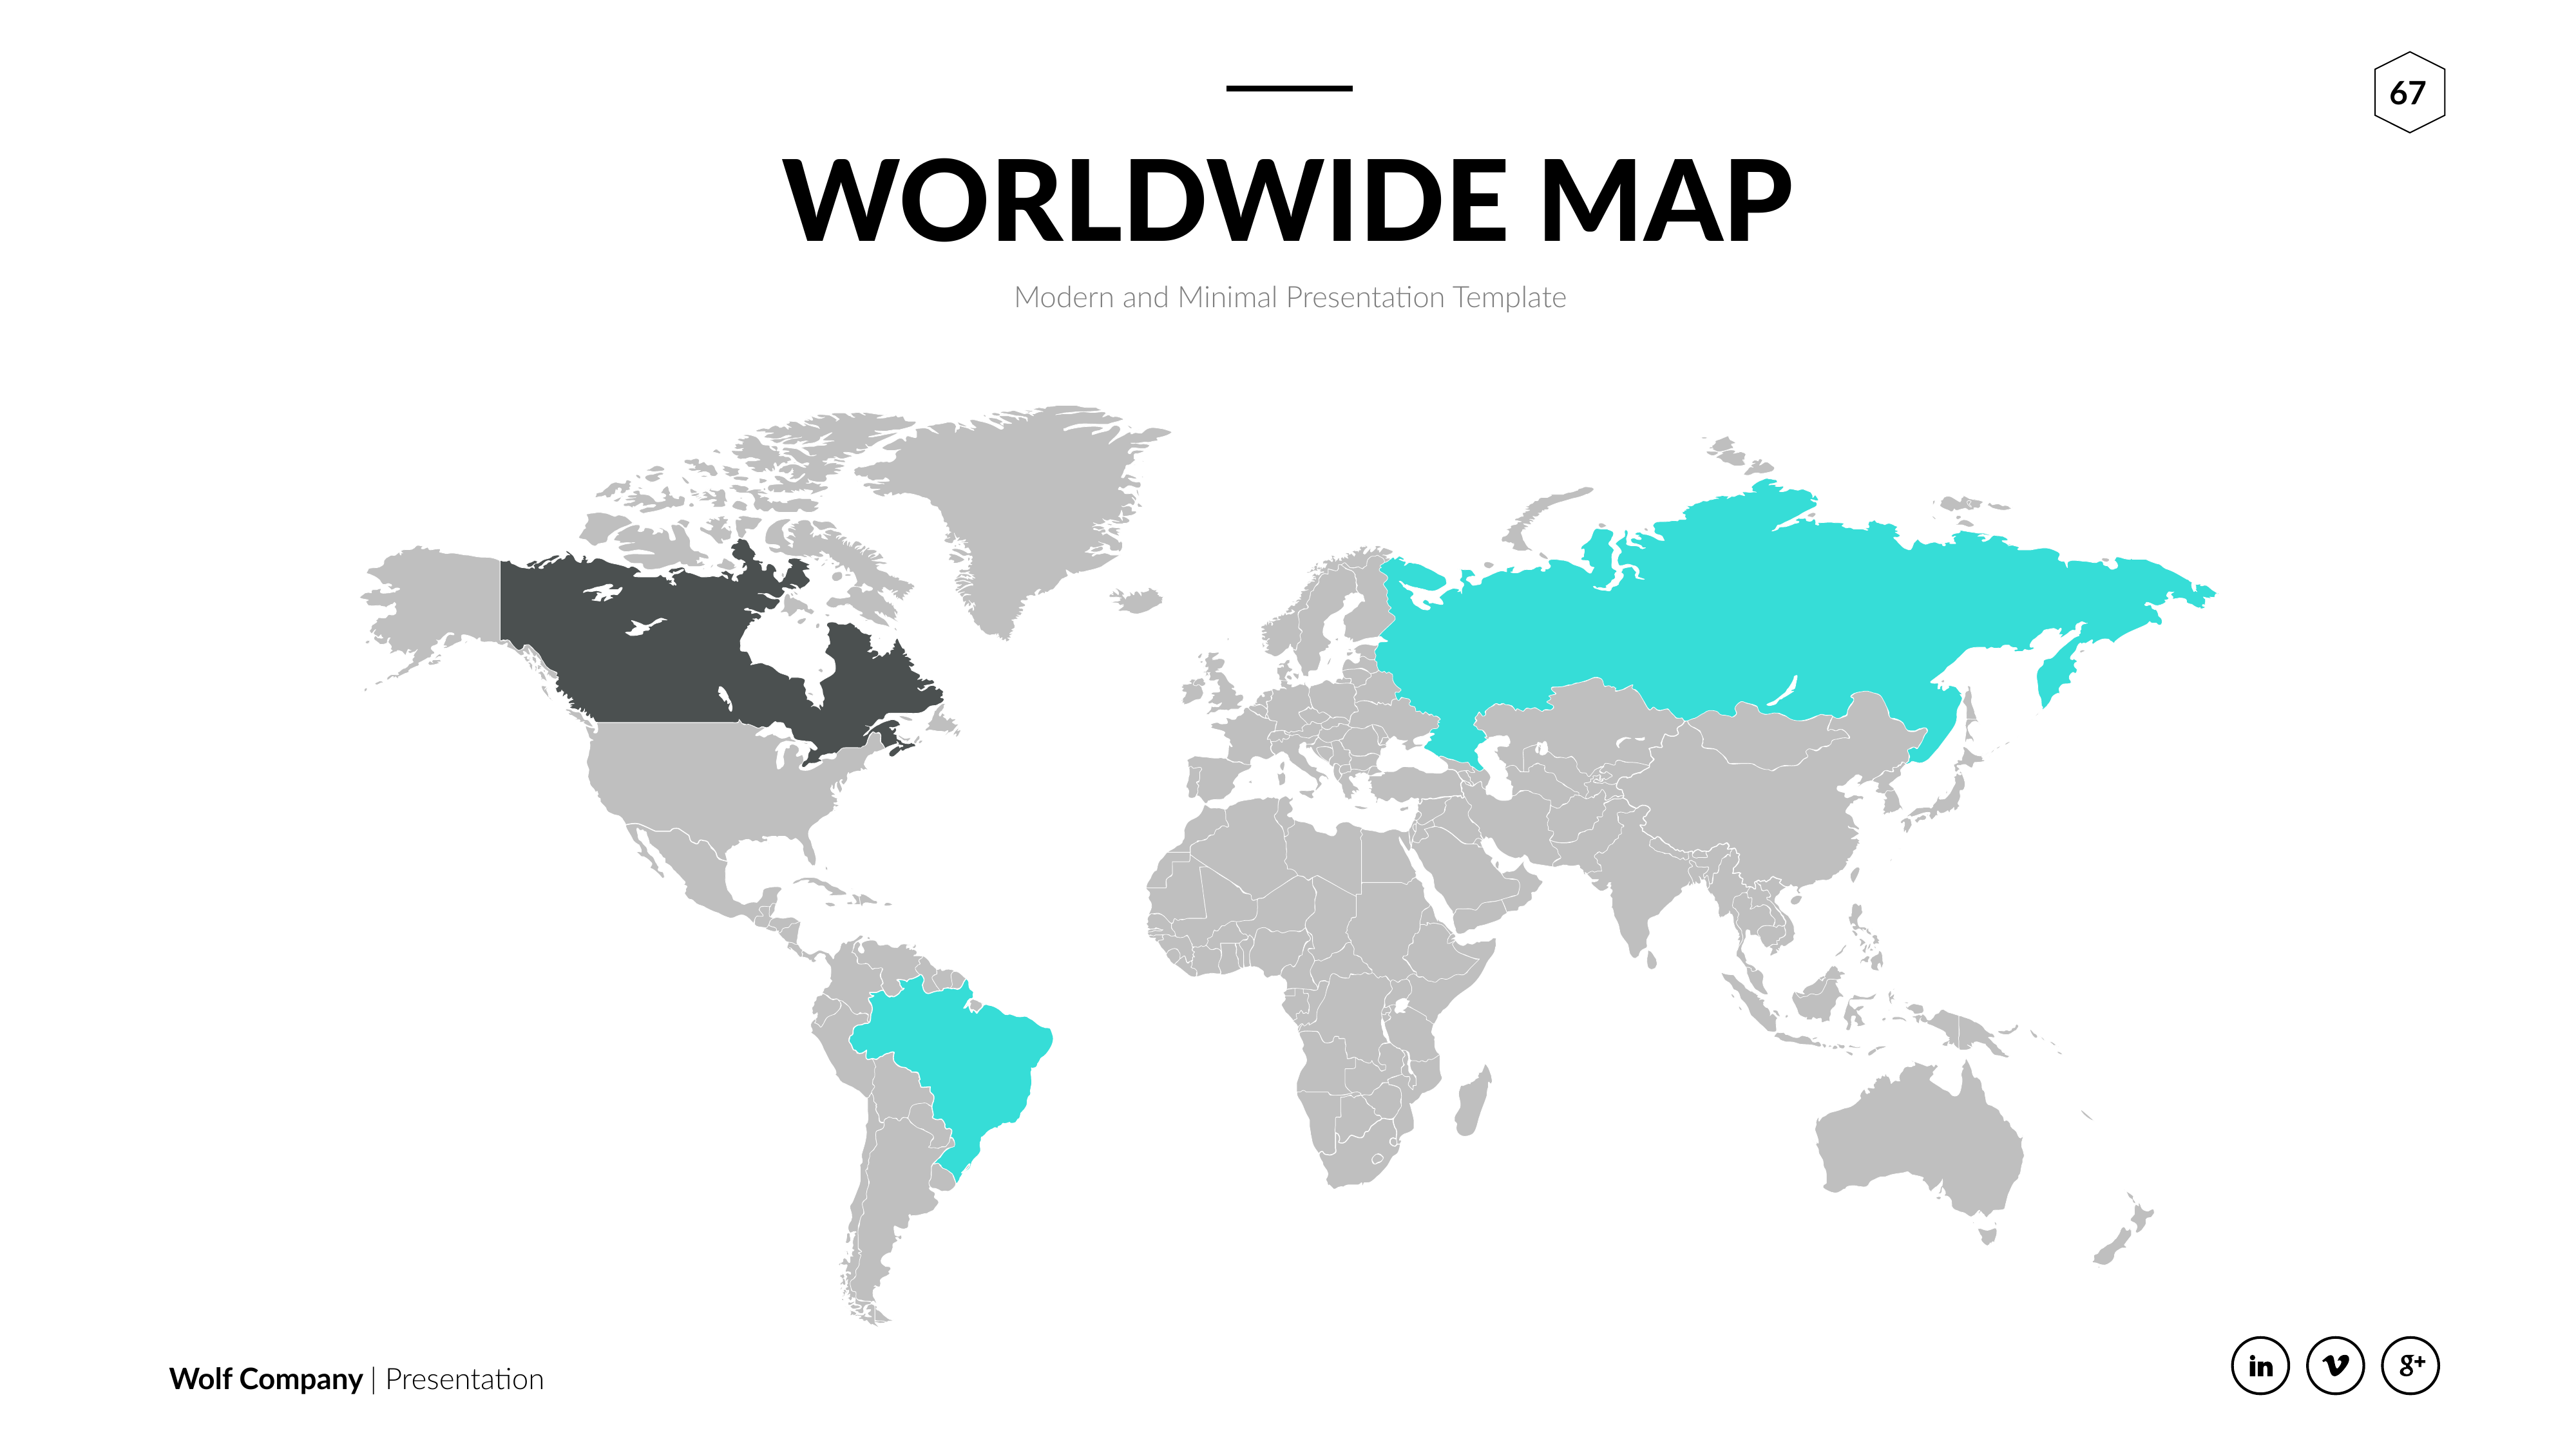

WORLDWIDE MAP
Modern and Minimal Presentation Template